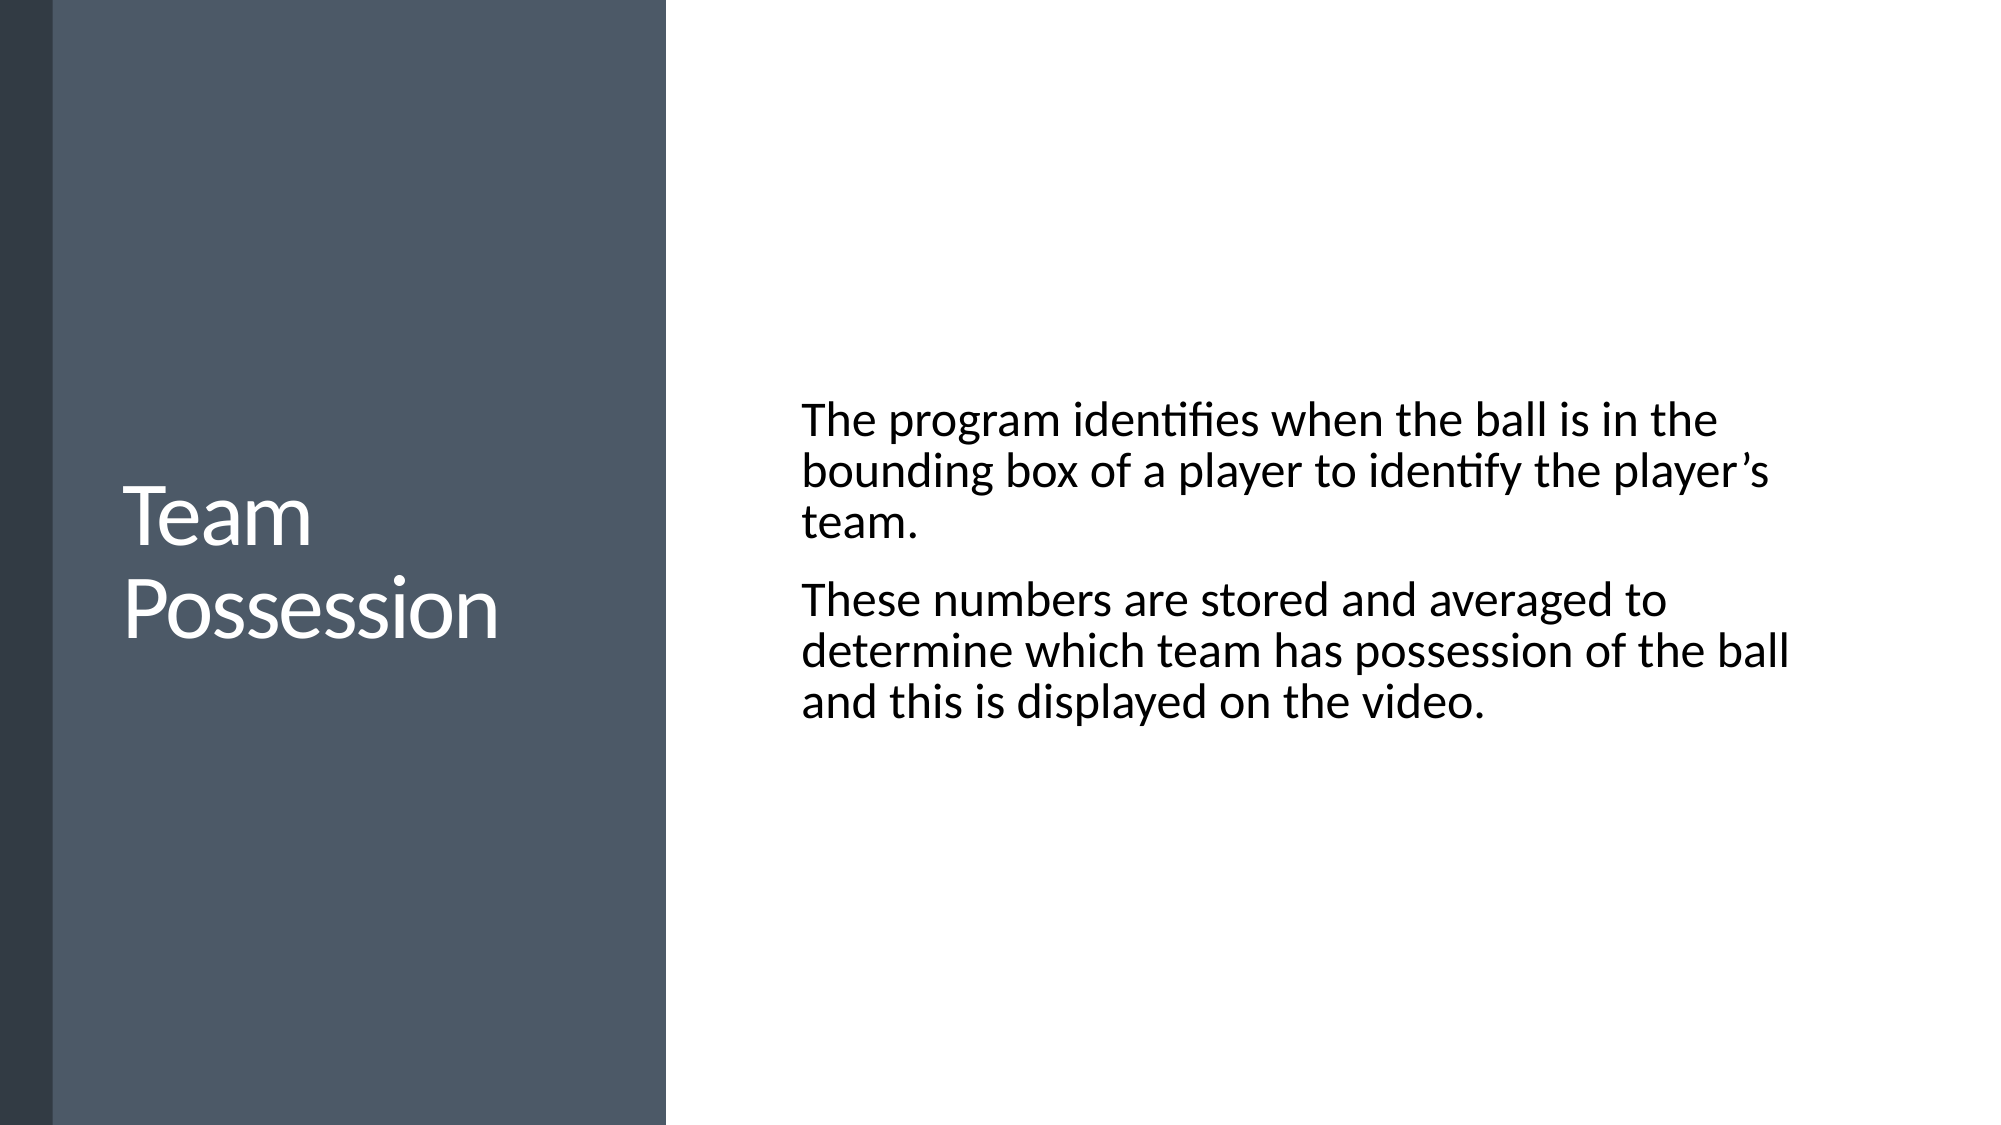

# Team Possession
The program identifies when the ball is in the bounding box of a player to identify the player’s team.
These numbers are stored and averaged to determine which team has possession of the ball and this is displayed on the video.